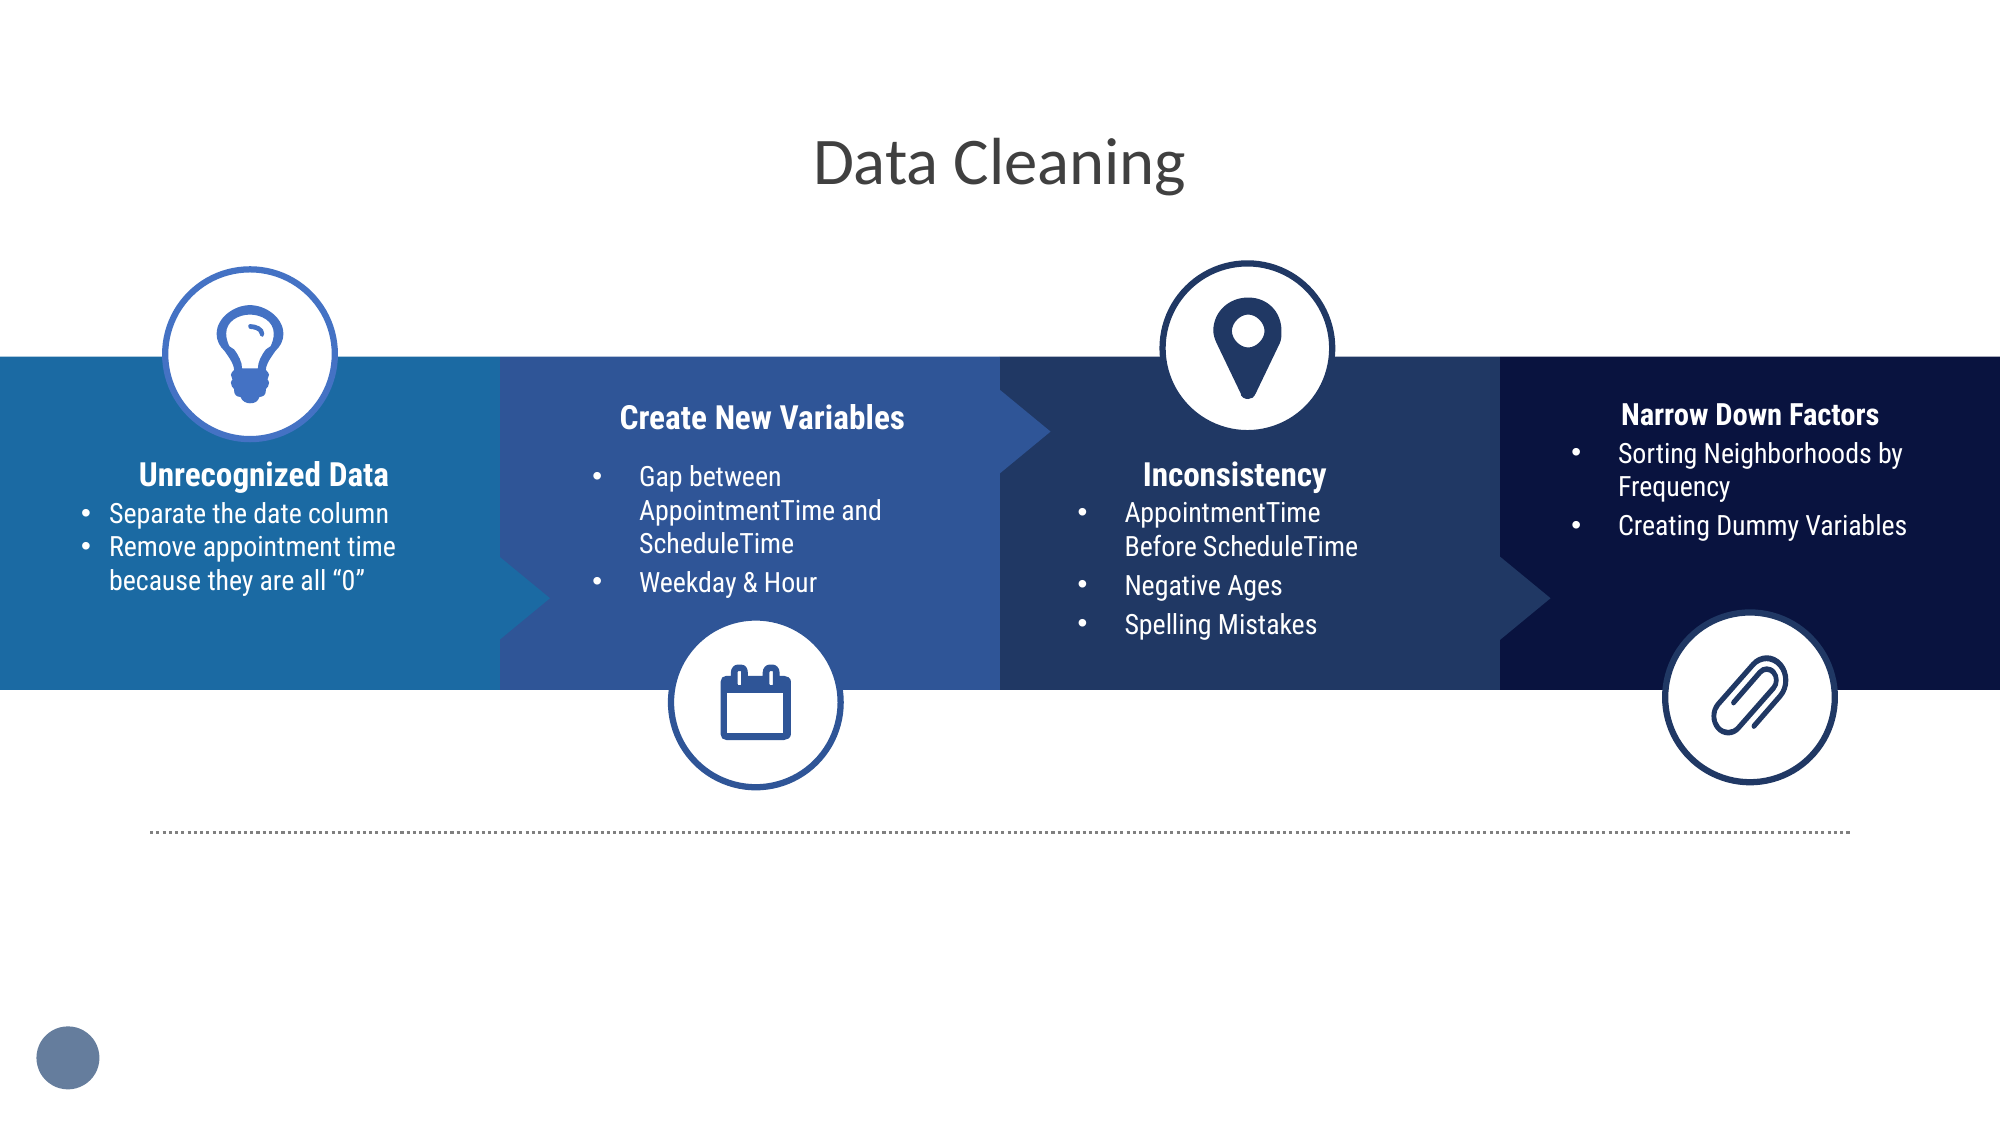

# Data Cleaning

Narrow Down Factors
Sorting Neighborhoods by Frequency
Creating Dummy Variables
Create New Variables
Gap between AppointmentTime and ScheduleTime
Weekday & Hour
Unrecognized Data
Separate the date column
Remove appointment time because they are all “0”
Inconsistency
AppointmentTime Before ScheduleTime
Negative Ages
Spelling Mistakes